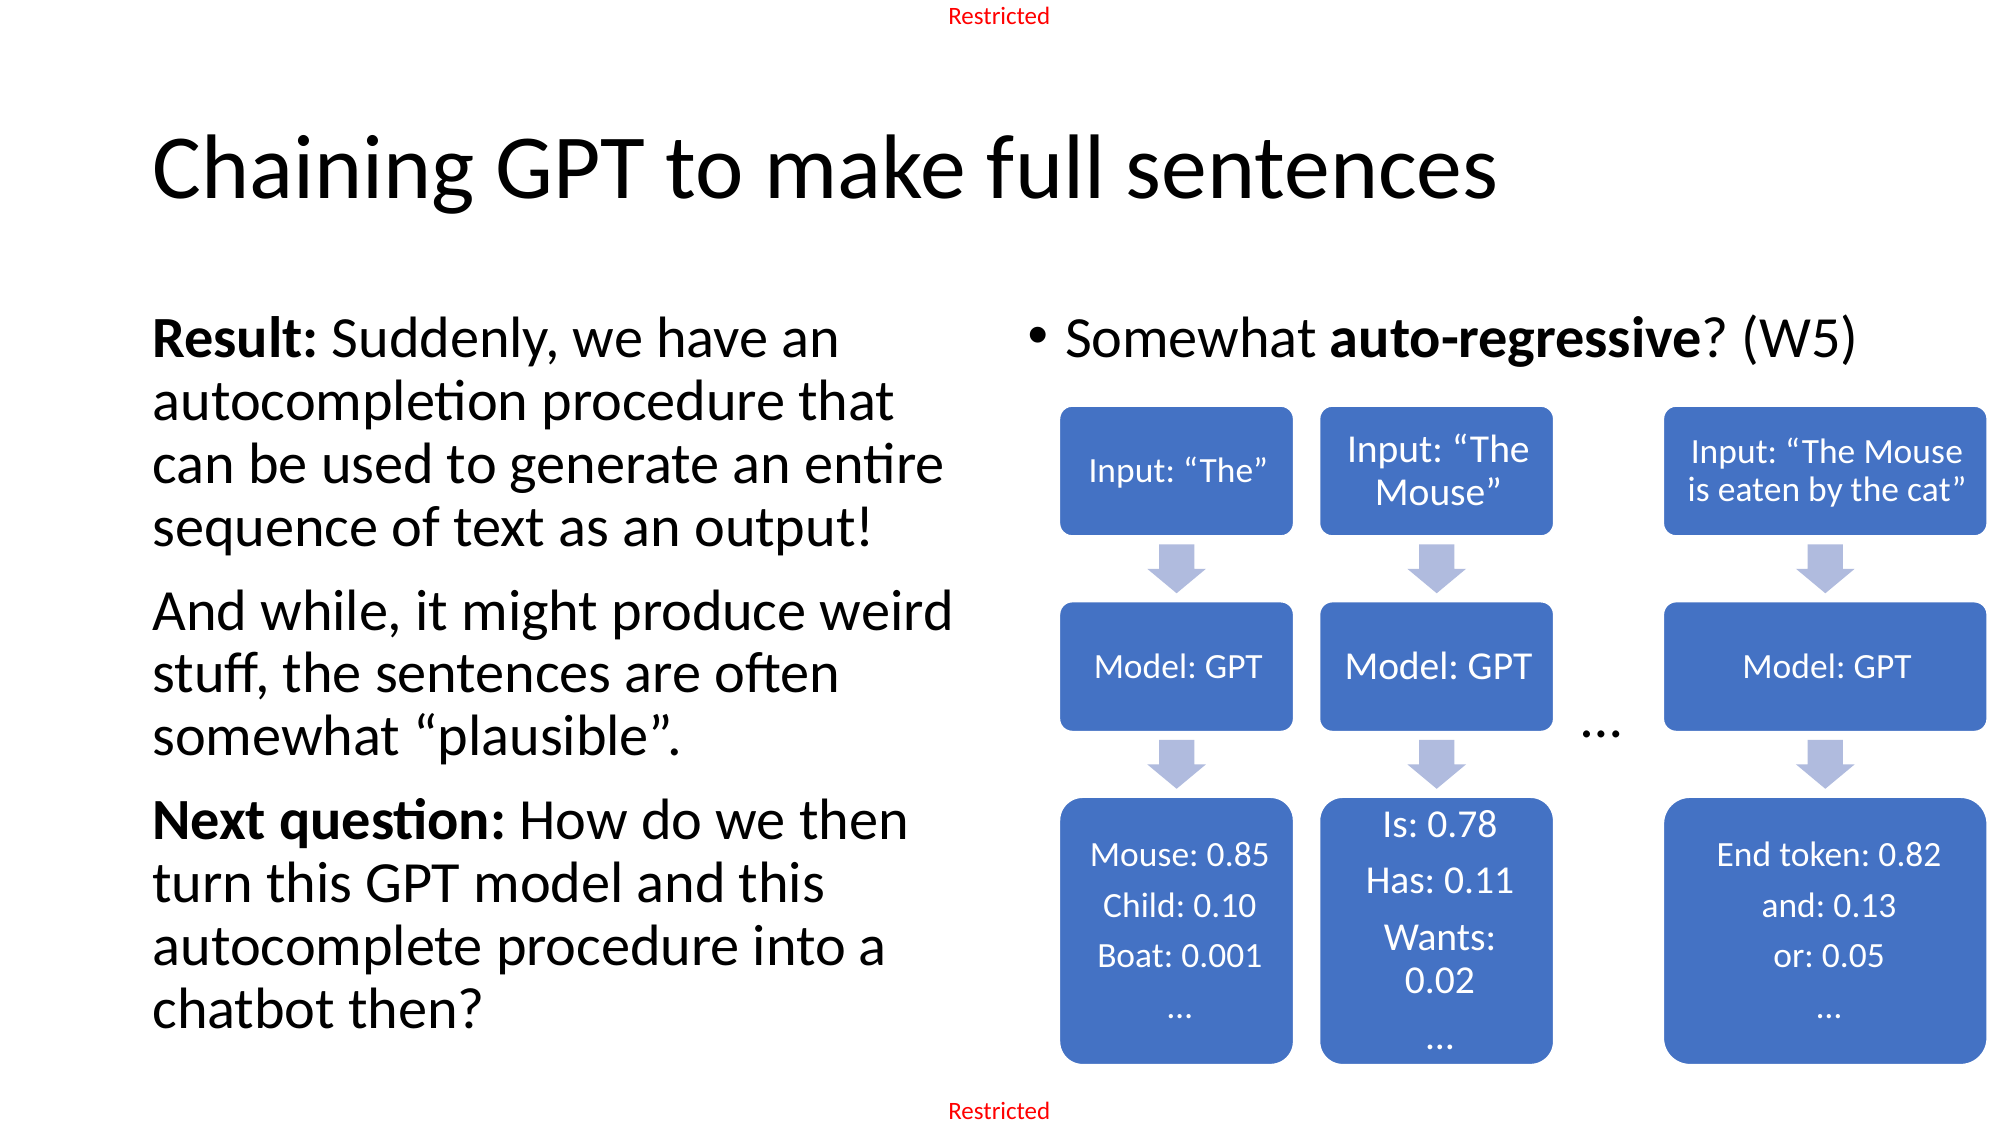

# Chaining GPT to make full sentences
Result: Suddenly, we have an autocompletion procedure that can be used to generate an entire sequence of text as an output!
And while, it might produce weird stuff, the sentences are often somewhat “plausible”.
Next question: How do we then turn this GPT model and this autocomplete procedure into a chatbot then?
Somewhat auto-regressive? (W5)
Input: “The”

Model: GPT

Mouse: 0.85
Child: 0.10
Boat: 0.001
…
Input: “The Mouse”

Model: GPT

Is: 0.78
Has: 0.11
Wants: 0.02
…
Input: “The Mouse is eaten by the cat”

Model: GPT

End token: 0.82
and: 0.13
or: 0.05
…
…